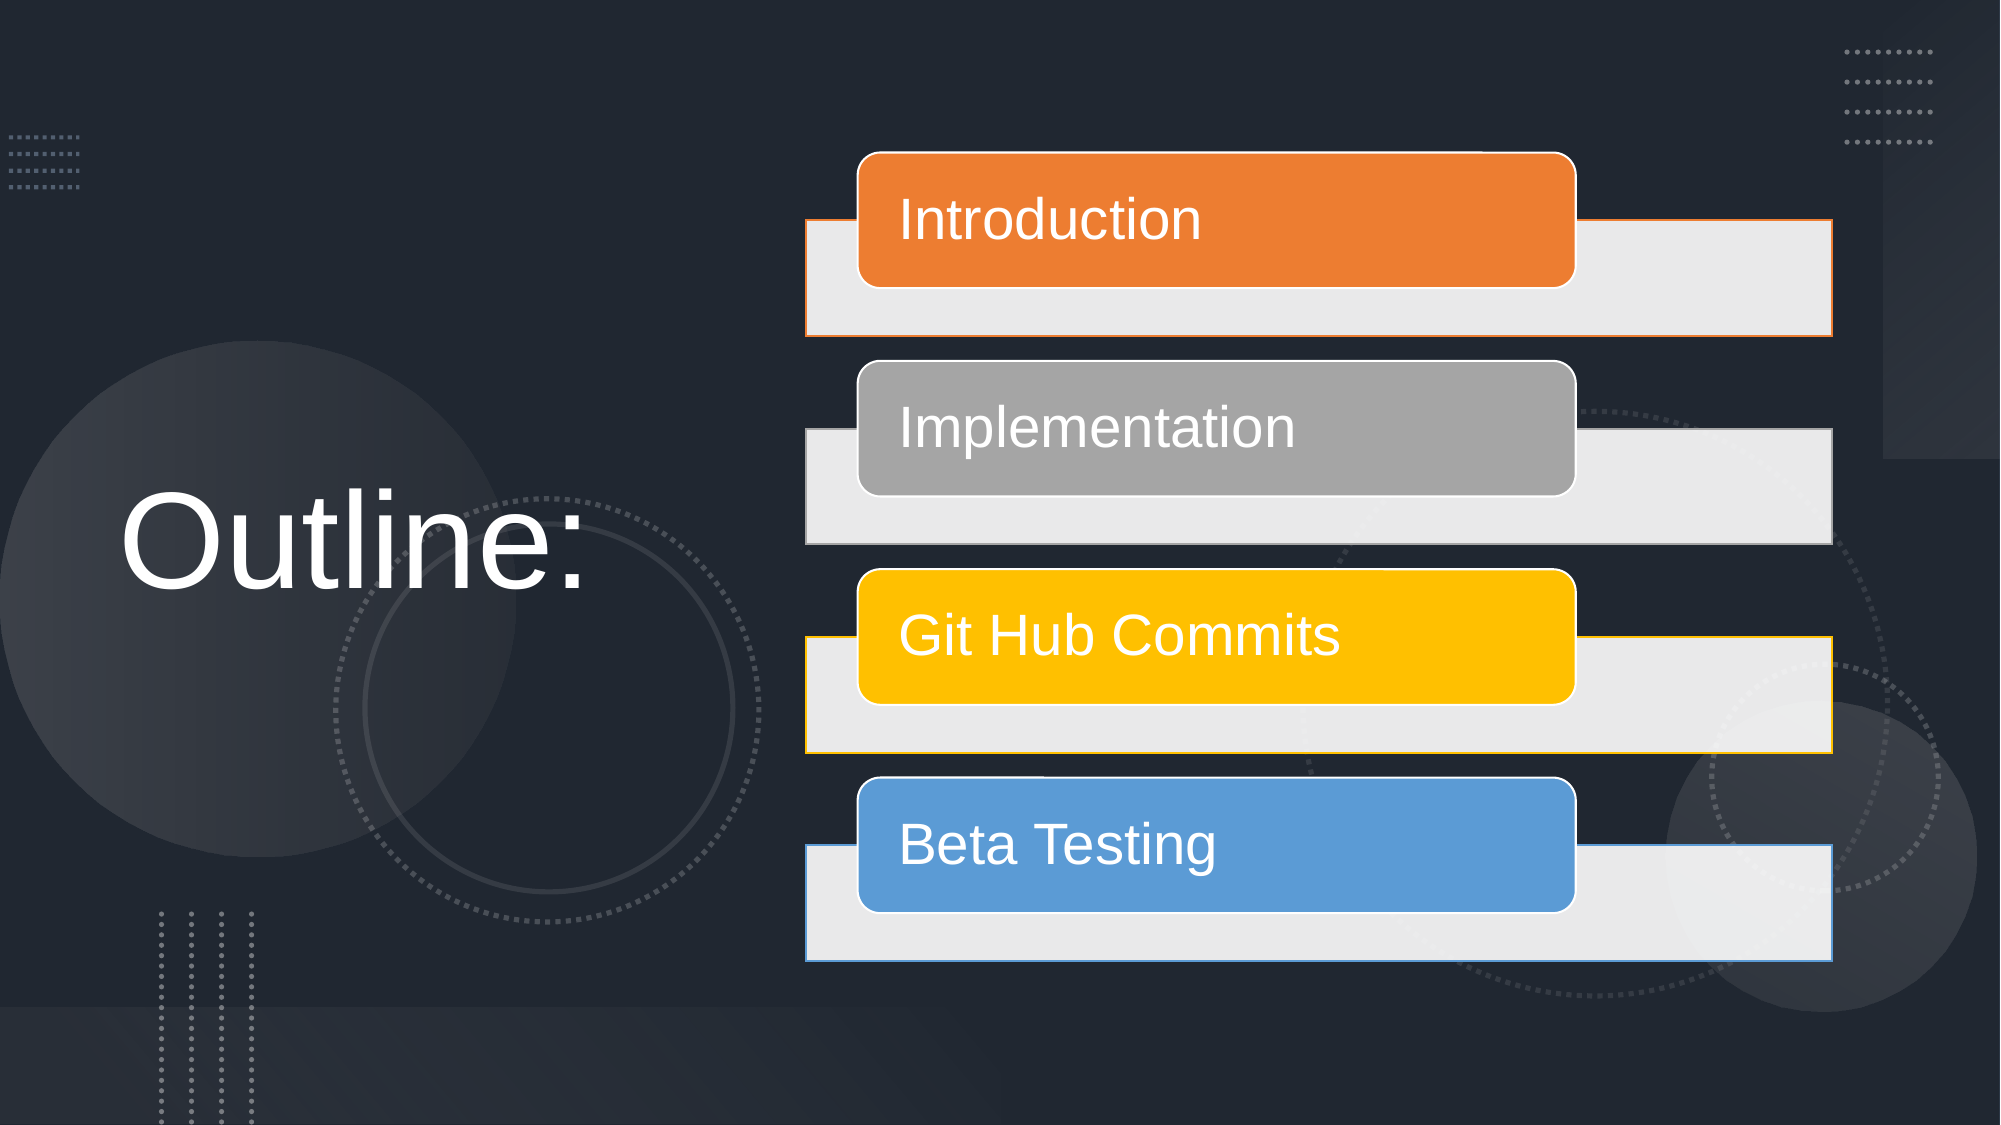

# Outline:
Introduction
Implementation
Git Hub Commits
Beta Testing